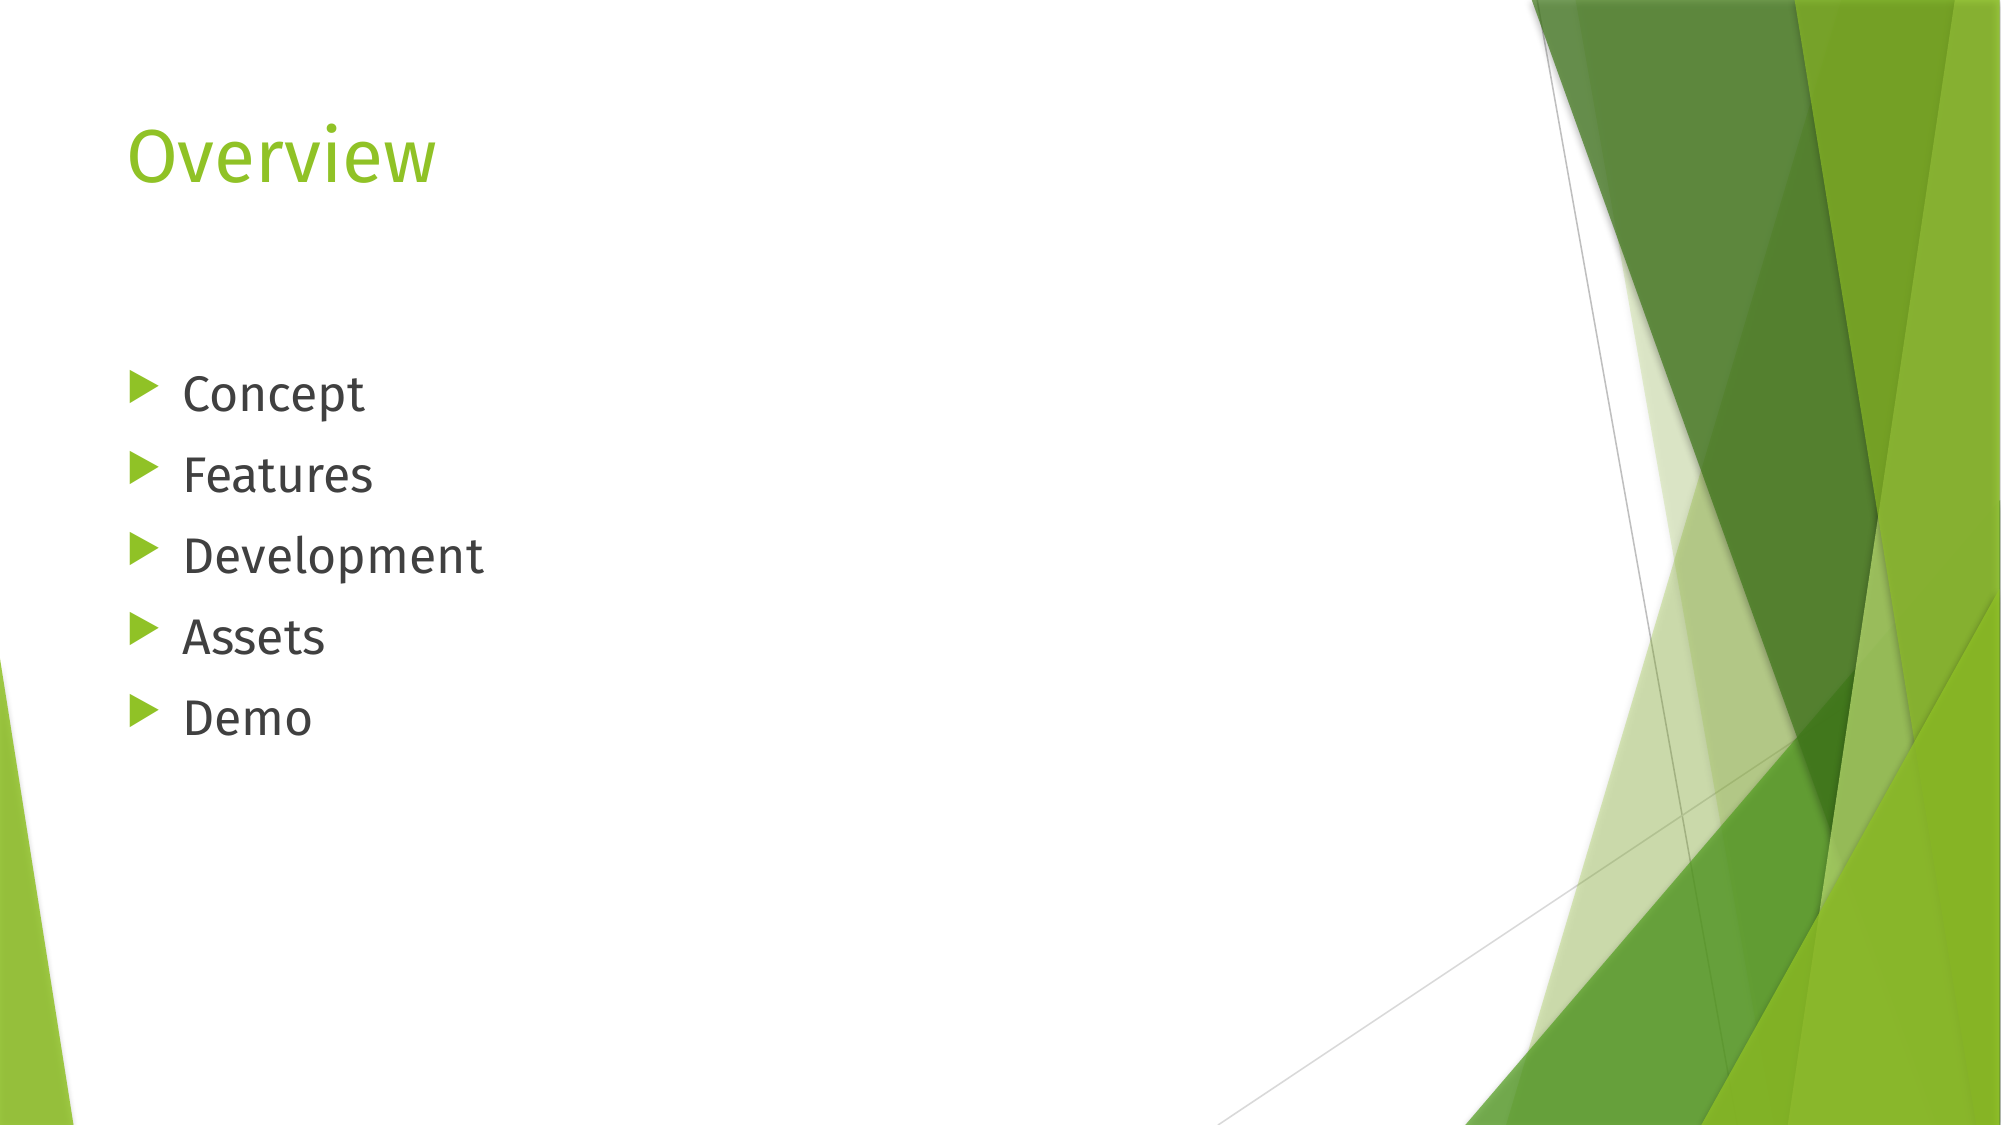

# Overview
Concept
Features
Development
Assets
Demo